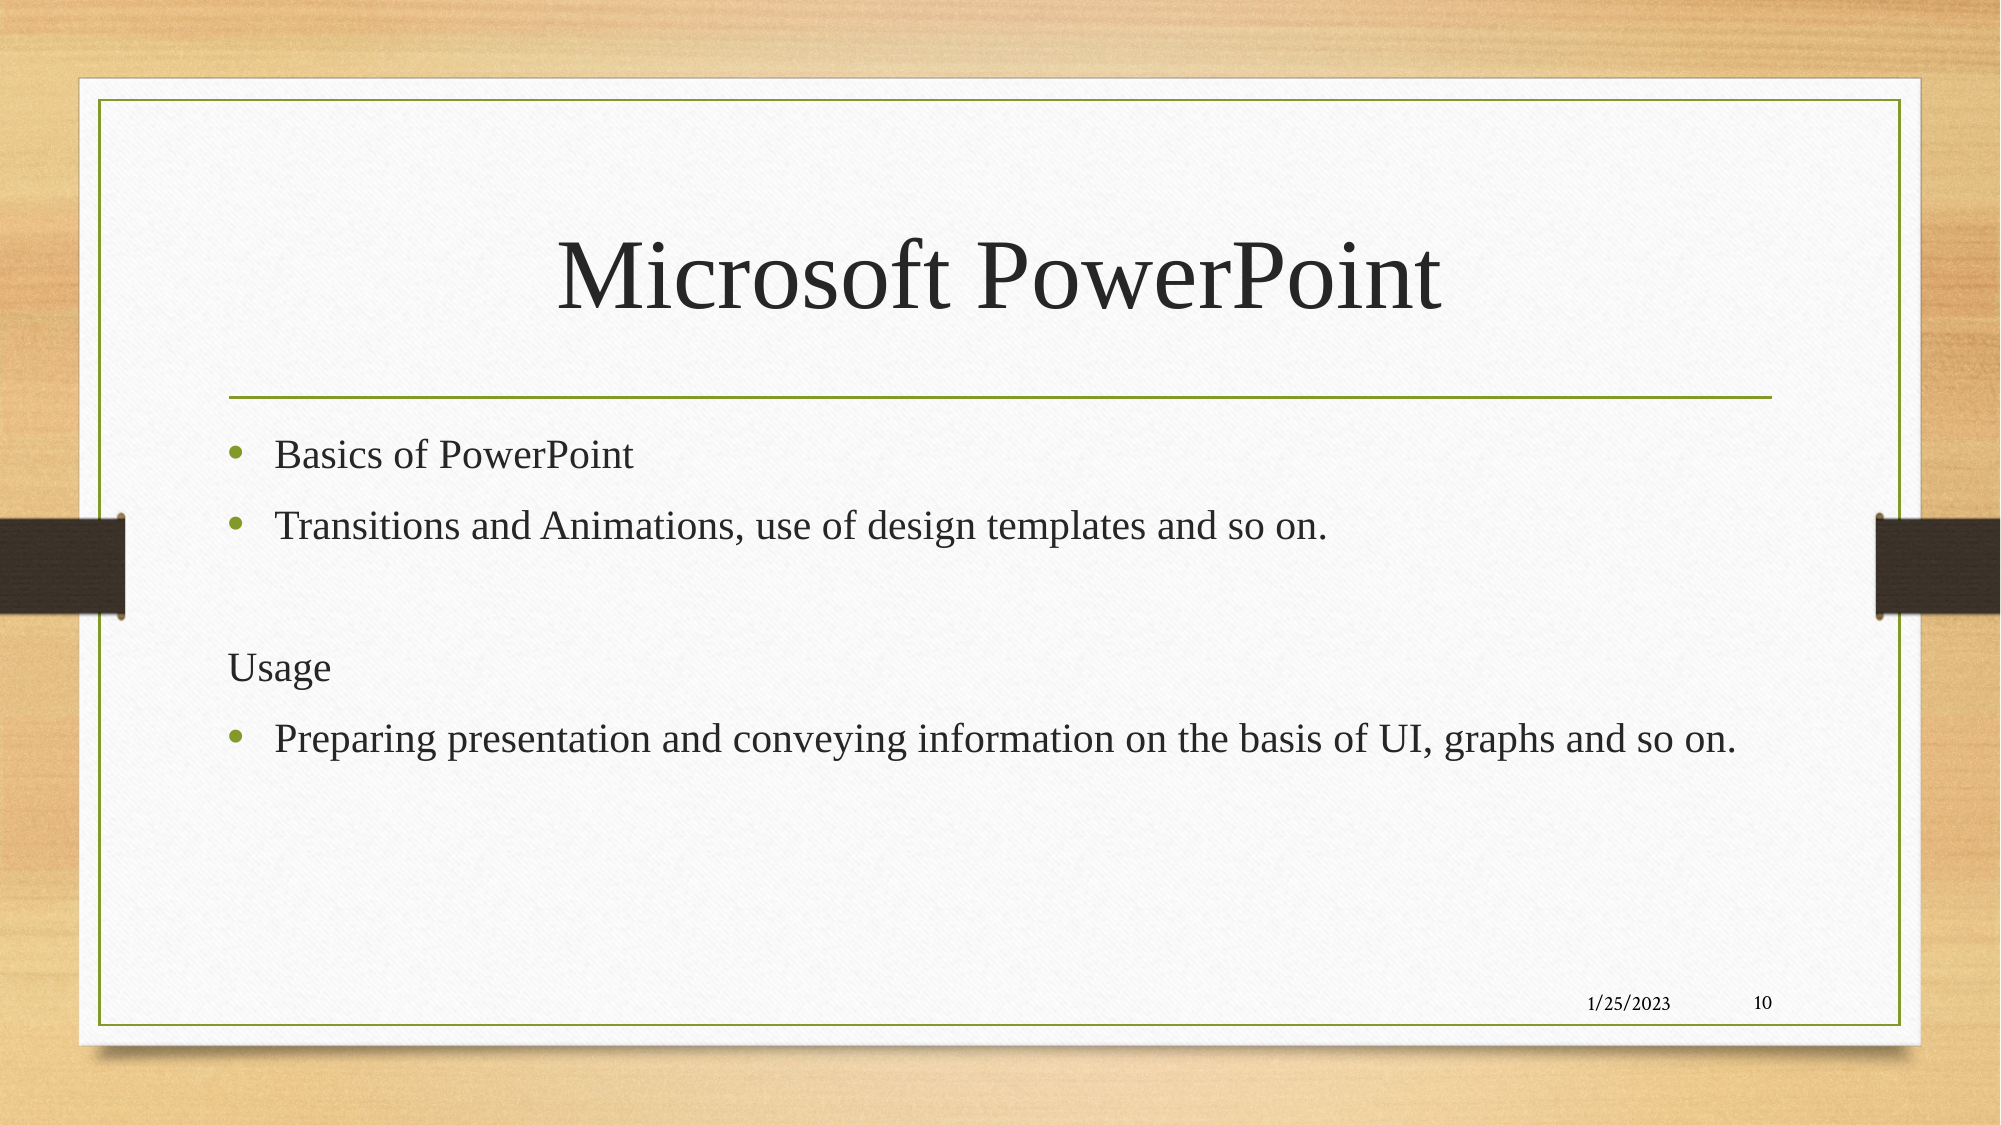

# Microsoft PowerPoint
Basics of PowerPoint
Transitions and Animations, use of design templates and so on.

Usage
Preparing presentation and conveying information on the basis of UI, graphs and so on.
1/25/2023
10